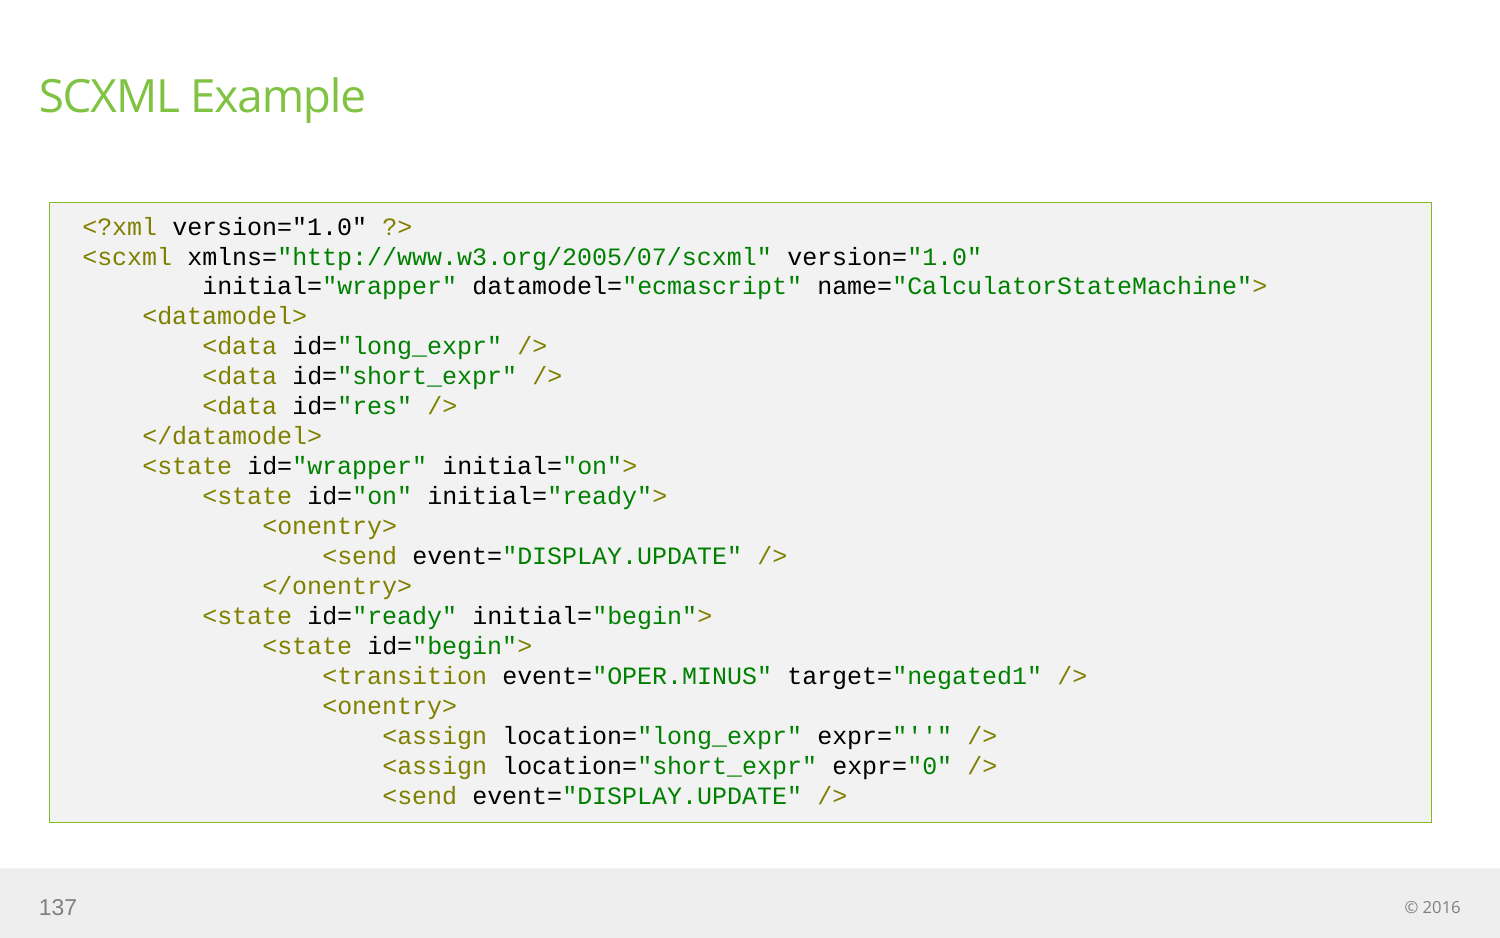

# SCXML Example
<?xml version="1.0" ?>
<scxml xmlns="http://www.w3.org/2005/07/scxml" version="1.0"
        initial="wrapper" datamodel="ecmascript" name="CalculatorStateMachine">
    <datamodel>
        <data id="long_expr" />
        <data id="short_expr" />
        <data id="res" />
    </datamodel>
    <state id="wrapper" initial="on">
        <state id="on" initial="ready">
            <onentry>
                <send event="DISPLAY.UPDATE" />
            </onentry>
        <state id="ready" initial="begin">
            <state id="begin">
                <transition event="OPER.MINUS" target="negated1" />
                <onentry>
                    <assign location="long_expr" expr="''" />
                    <assign location="short_expr" expr="0" />
                    <send event="DISPLAY.UPDATE" />
137
© 2016